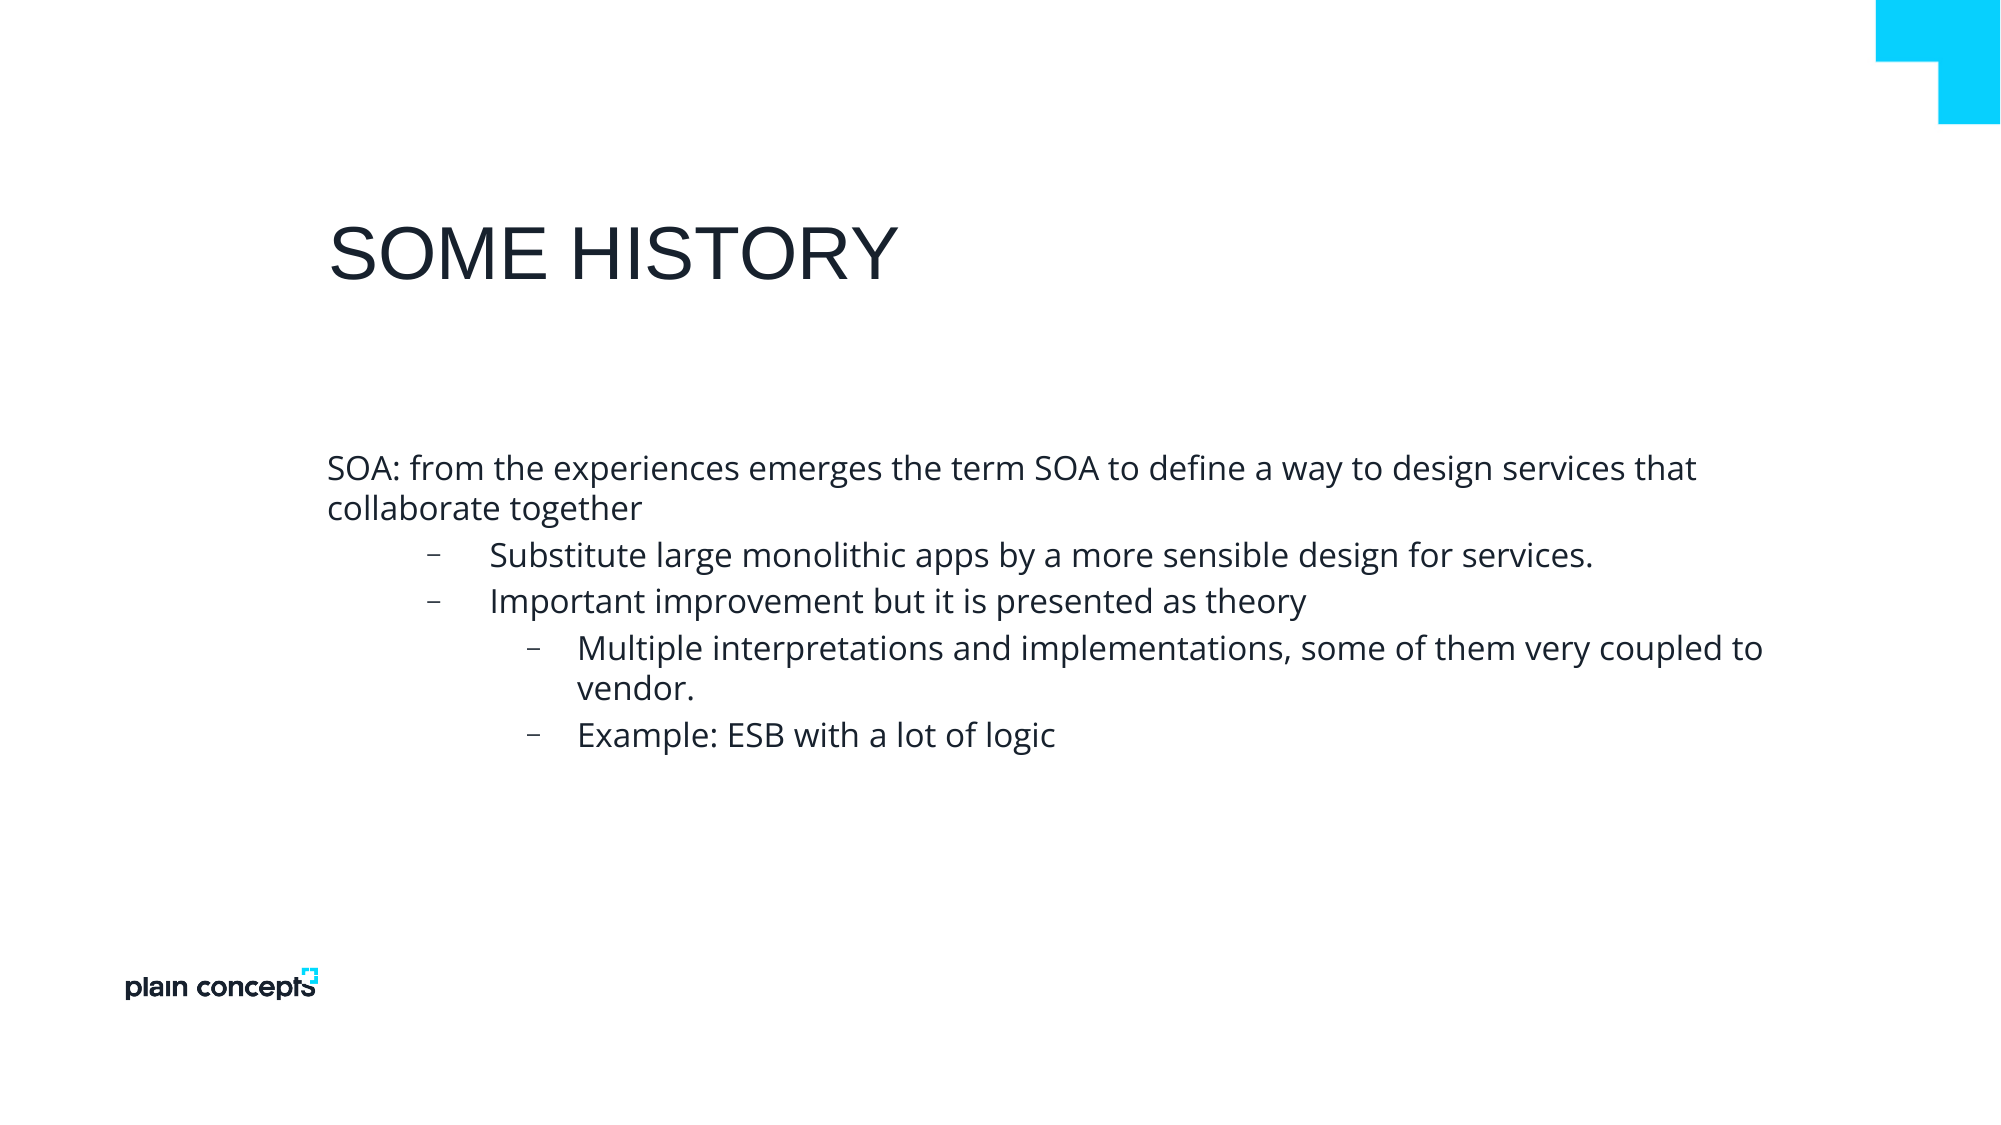

# Some history
SOA: from the experiences emerges the term SOA to define a way to design services that collaborate together
Substitute large monolithic apps by a more sensible design for services.
Important improvement but it is presented as theory
Multiple interpretations and implementations, some of them very coupled to vendor.
Example: ESB with a lot of logic